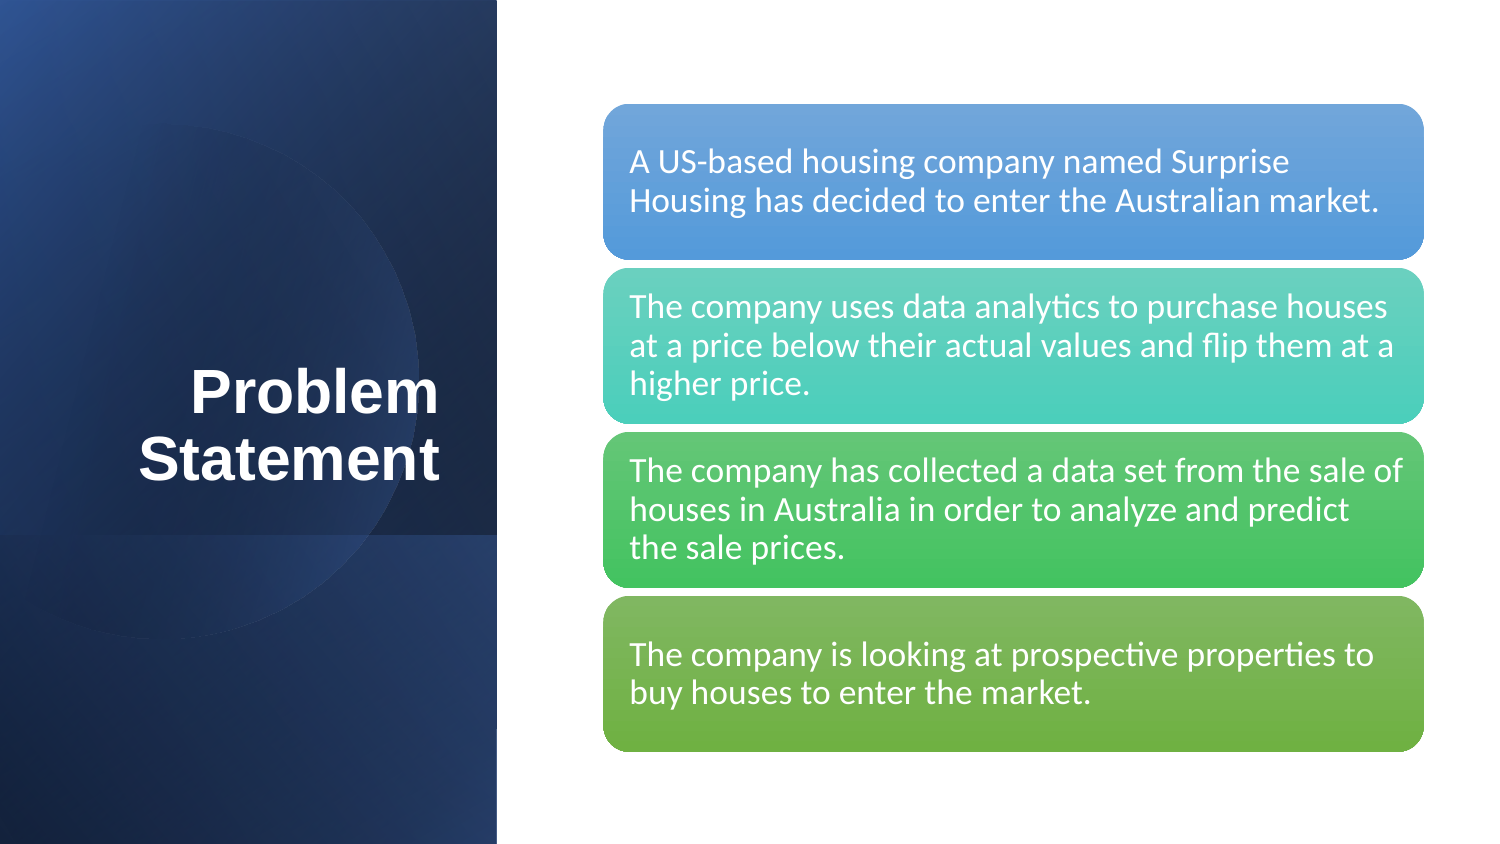

A US-based housing company named Surprise Housing has decided to enter the Australian market.
The company uses data analytics to purchase houses at a price below their actual values and flip them at a higher price.
The company has collected a data set from the sale of houses in Australia in order to analyze and predict the sale prices.
The company is looking at prospective properties to buy houses to enter the market.

# Problem Statement